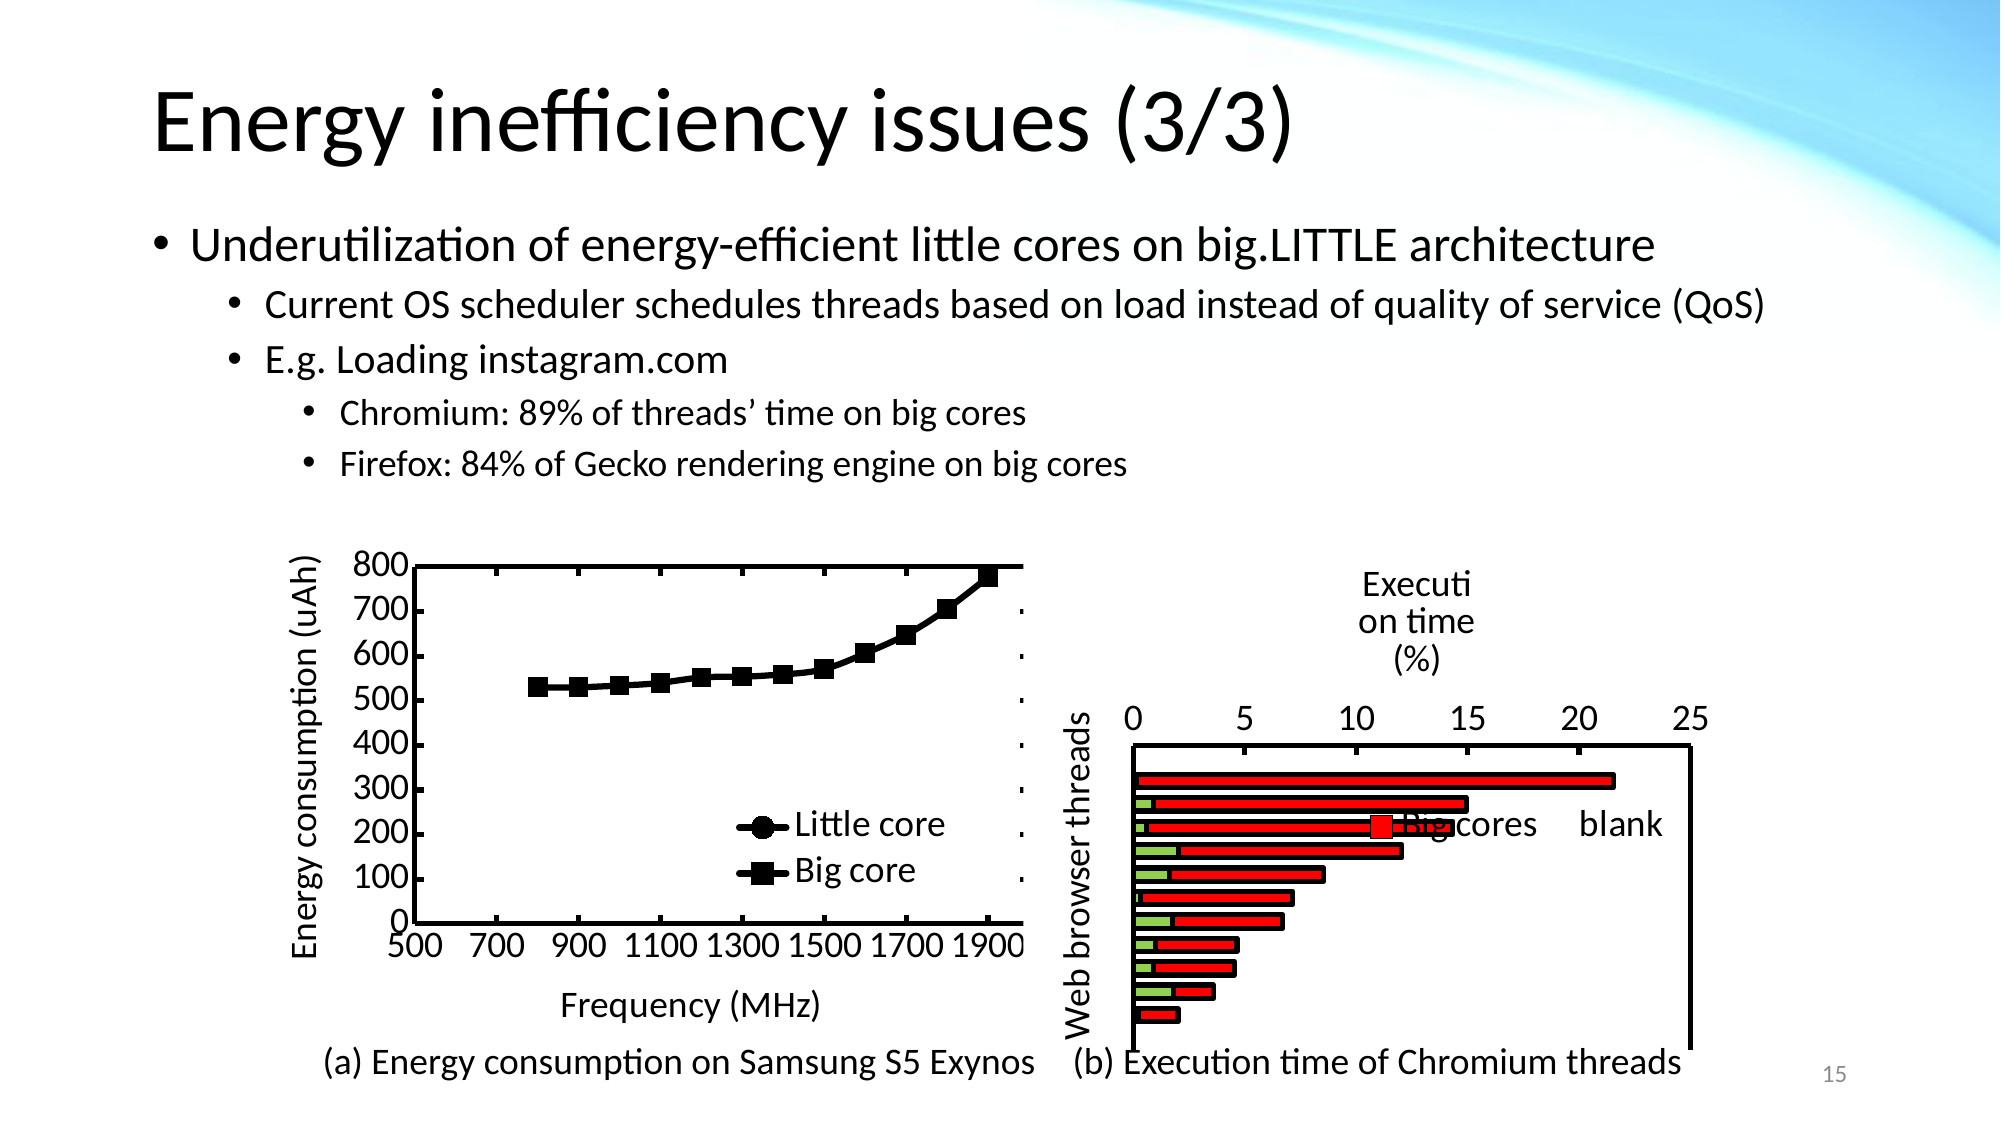

# Energy inefficiency issues (3/3)
Underutilization of energy-efficient little cores on big.LITTLE architecture
Current OS scheduler schedules threads based on load instead of quality of service (QoS)
E.g. Loading instagram.com
Chromium: 89% of threads’ time on big cores
Firefox: 84% of Gecko rendering engine on big cores

### Chart

| Category |  |  |
|---|---|---|

### Chart

| Category |  |  |  |
|---|---|---|---|
|  | None | None | None |
| CompositorRasterWorker | 0.147959328331494 | 21.385209700936 | 0.0 |
| CrRendererMain | 0.912509140214086 | 14.0172847469693 | 0.0 |
| Compositor | 0.593696046777634 | 13.7394881656064 | 0.0 |
| Chrome_ChildIOThread | 2.0096133141134 | 10.0384020779659 | 0.0 |
| Chrome_IOThread | 1.62731767880902 | 6.90897441424207 | 0.0 |
| AsyncTransferThread | 0.333579314171382 | 6.81132526519771 | 0.0 |
| CrBrowserMain | 1.74295531386108 | 4.96000602164851 | 0.0 |
| Chrome_InProcGpuThread | 0.975966346195411 | 3.66977552695508 | 0.0 |
| Chrome_ChildIOThread/GPU | 0.899253860175401 | 3.6415352161675 | 0.0 |
| SimpleCacheWorker | 1.8185714465694 | 1.76614226505429 | 0.0 |
| Other | 0.20509637993715596 | 1.7953384301017925 | 0.0 |
(a) Energy consumption on Samsung S5 Exynos
(b) Execution time of Chromium threads
15